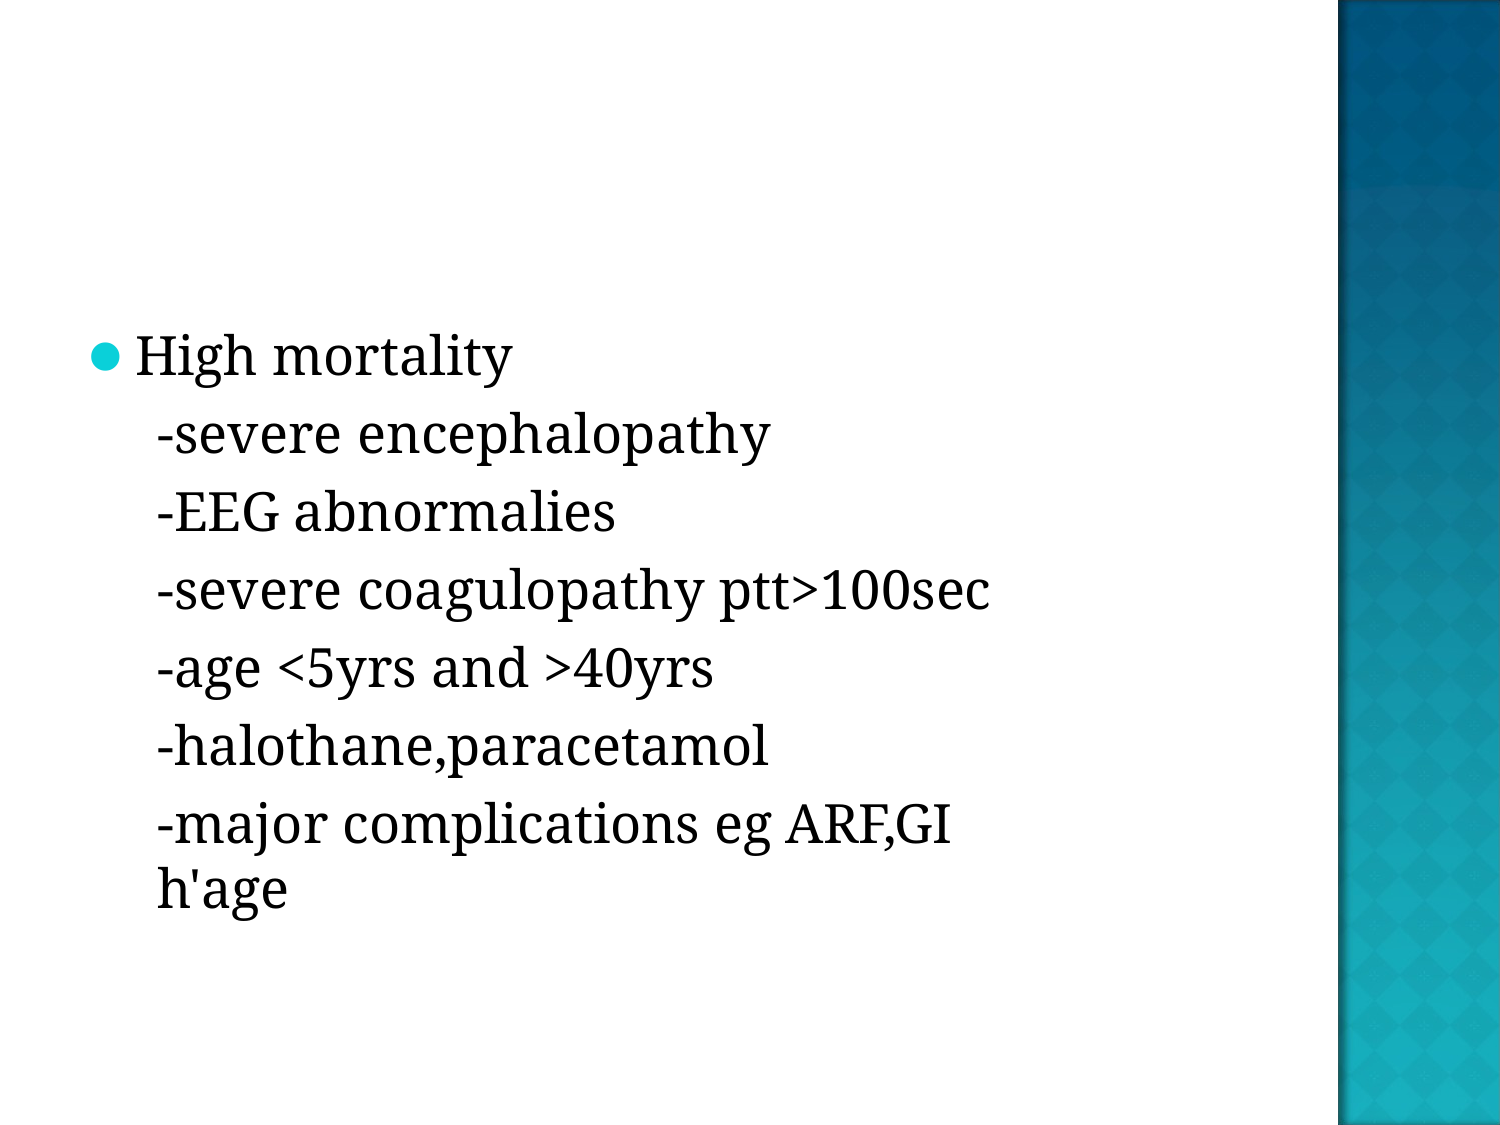

High mortality
-severe encephalopathy
-EEG abnormalies
-severe coagulopathy ptt>100sec
-age <5yrs and >40yrs
-halothane,paracetamol
-major complications eg ARF,GI h'age